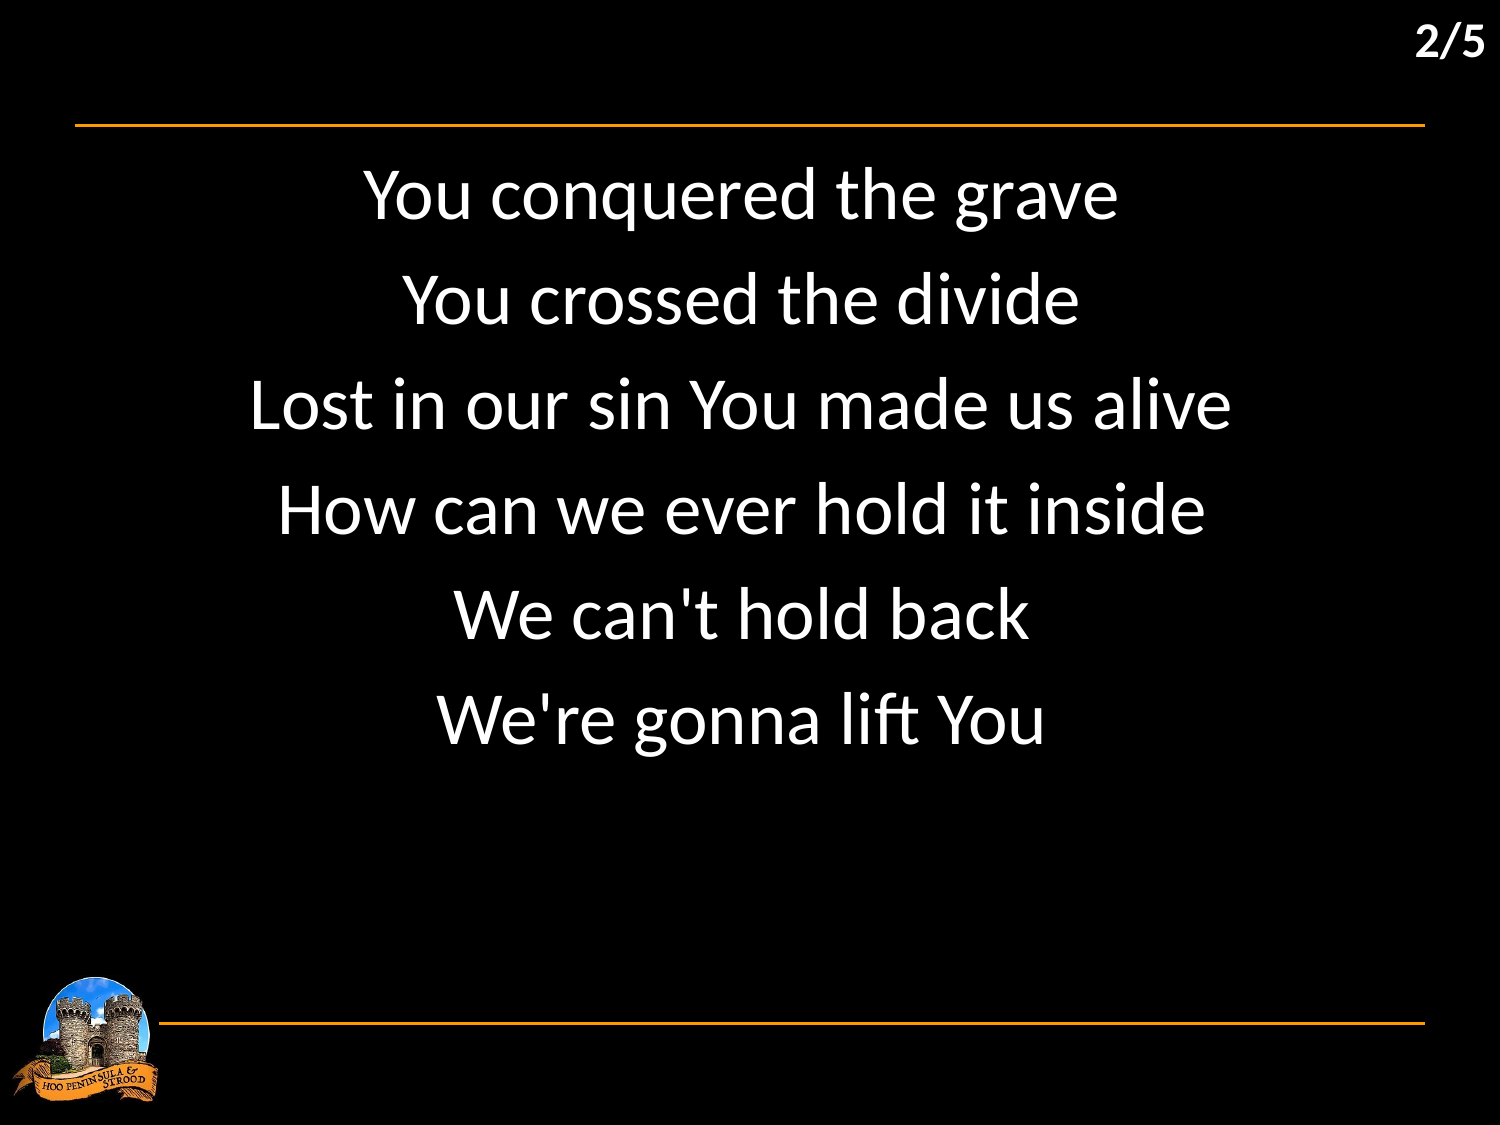

2/5
You conquered the grave
You crossed the divide
Lost in our sin You made us alive
How can we ever hold it inside
We can't hold back
We're gonna lift You